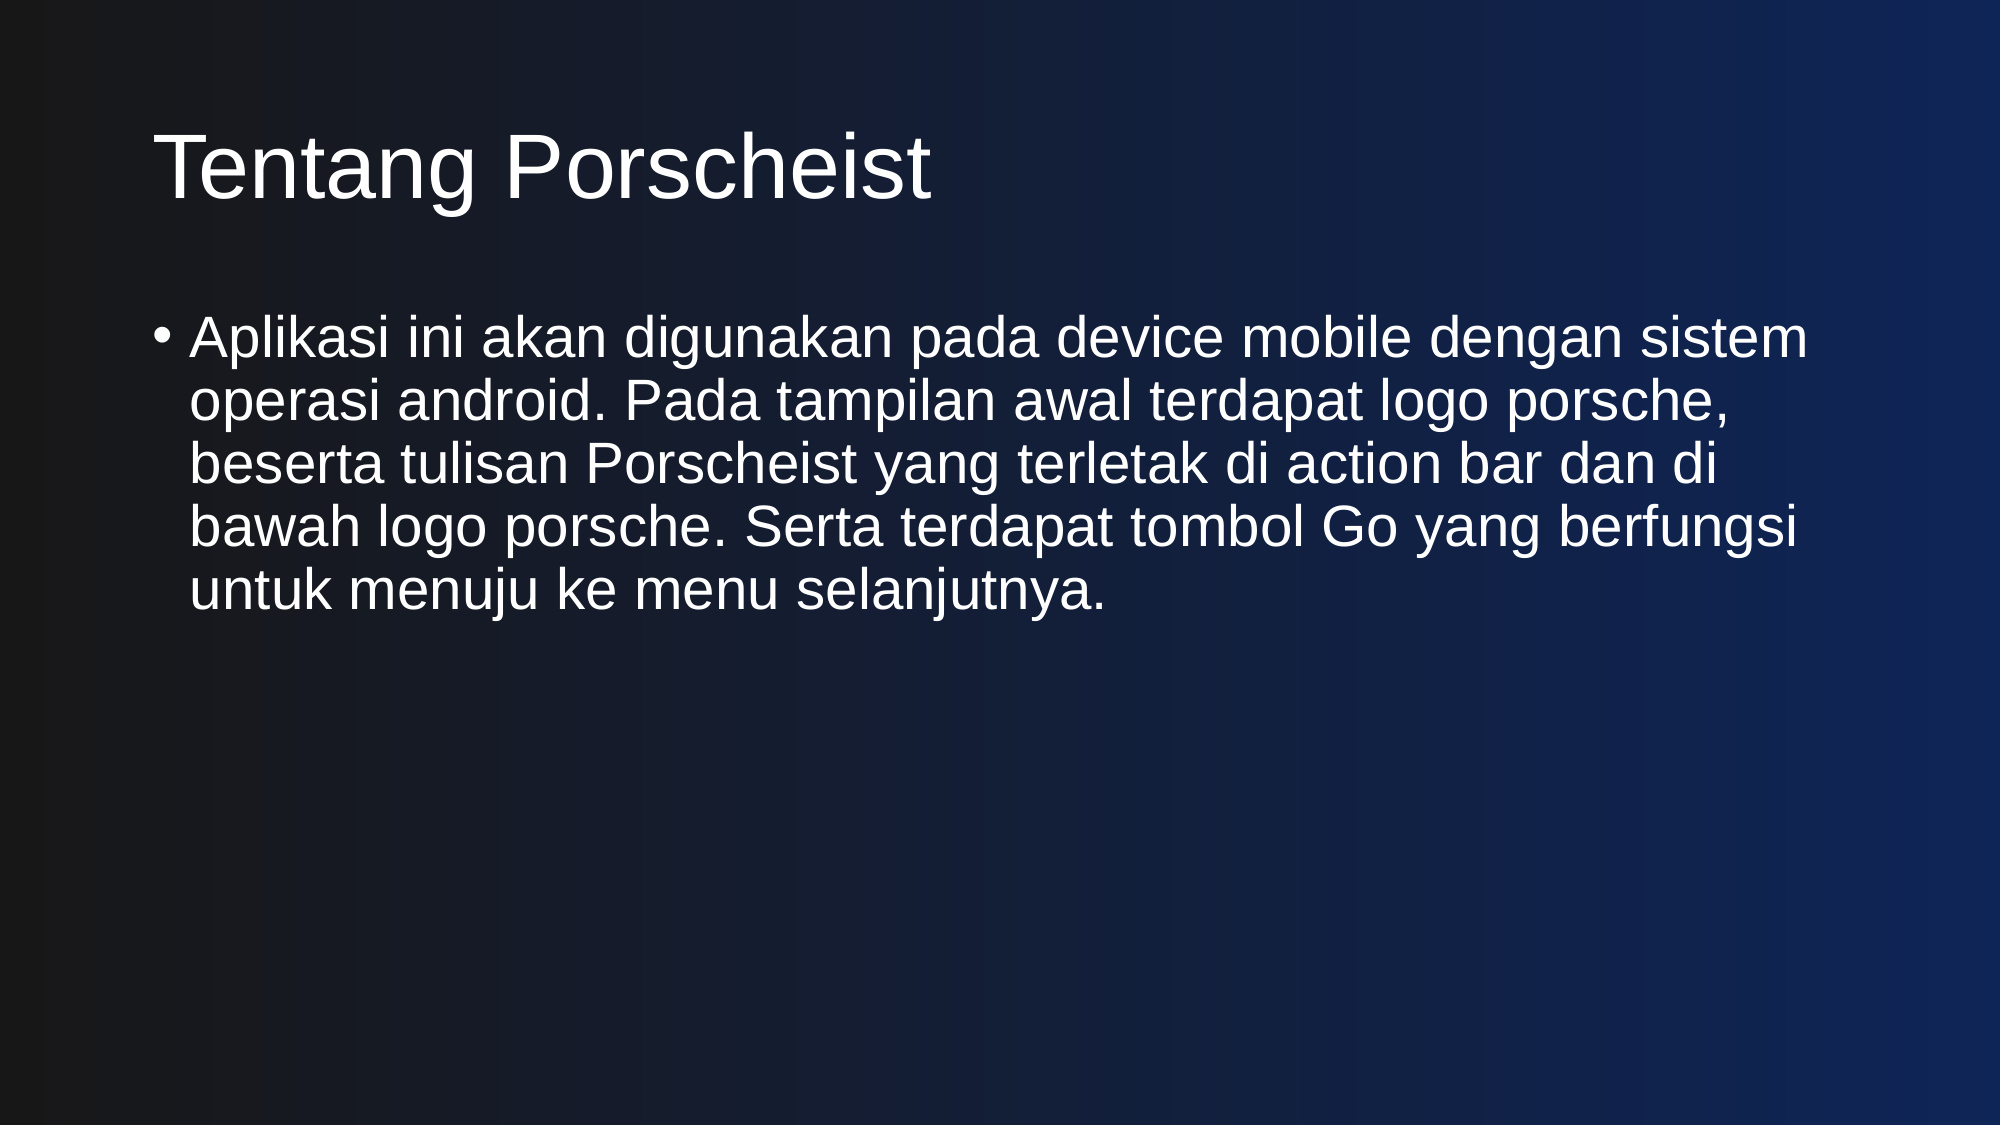

# Tentang Porscheist
Aplikasi ini akan digunakan pada device mobile dengan sistem operasi android. Pada tampilan awal terdapat logo porsche, beserta tulisan Porscheist yang terletak di action bar dan di bawah logo porsche. Serta terdapat tombol Go yang berfungsi untuk menuju ke menu selanjutnya.